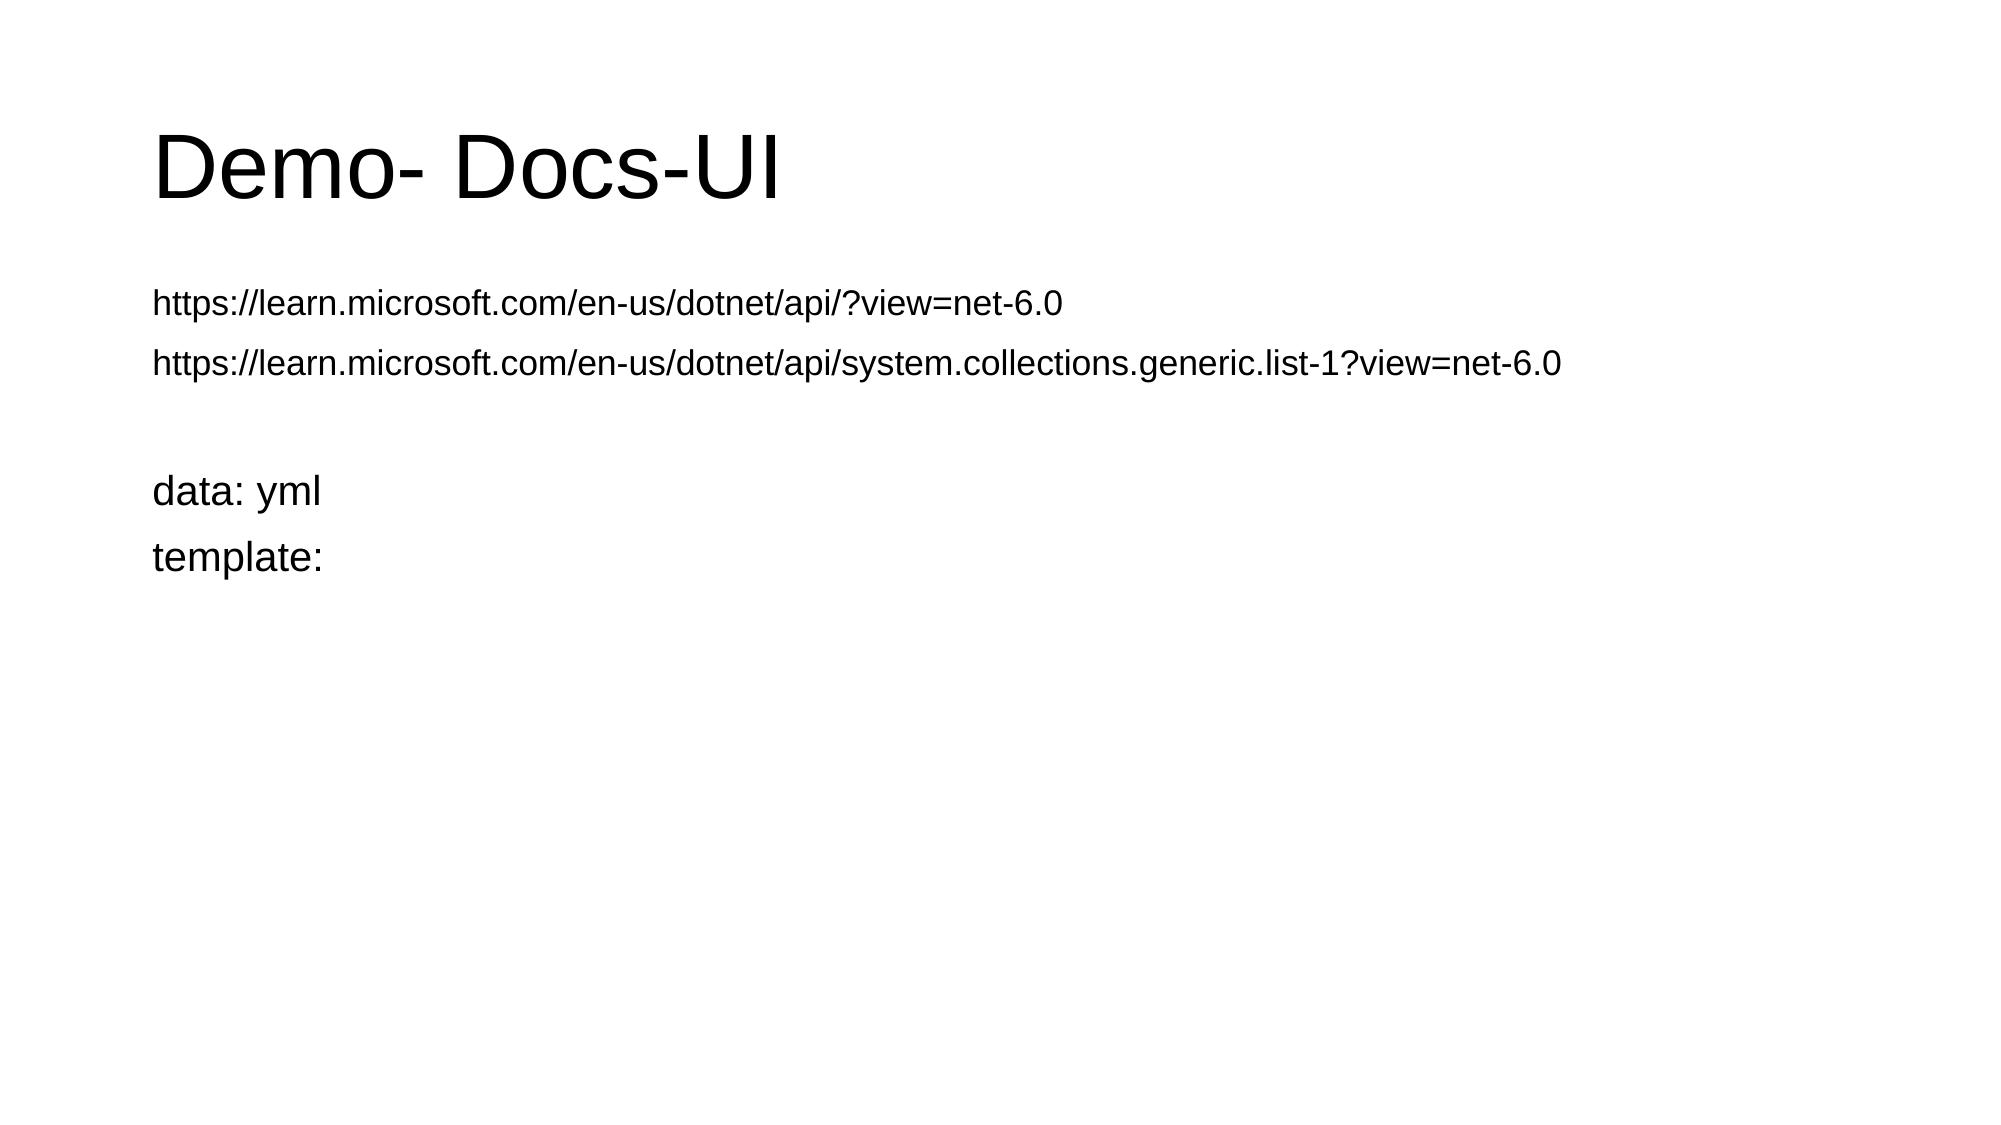

# Demo- Docs-UI
https://learn.microsoft.com/en-us/dotnet/api/?view=net-6.0
https://learn.microsoft.com/en-us/dotnet/api/system.collections.generic.list-1?view=net-6.0

data: yml
template: